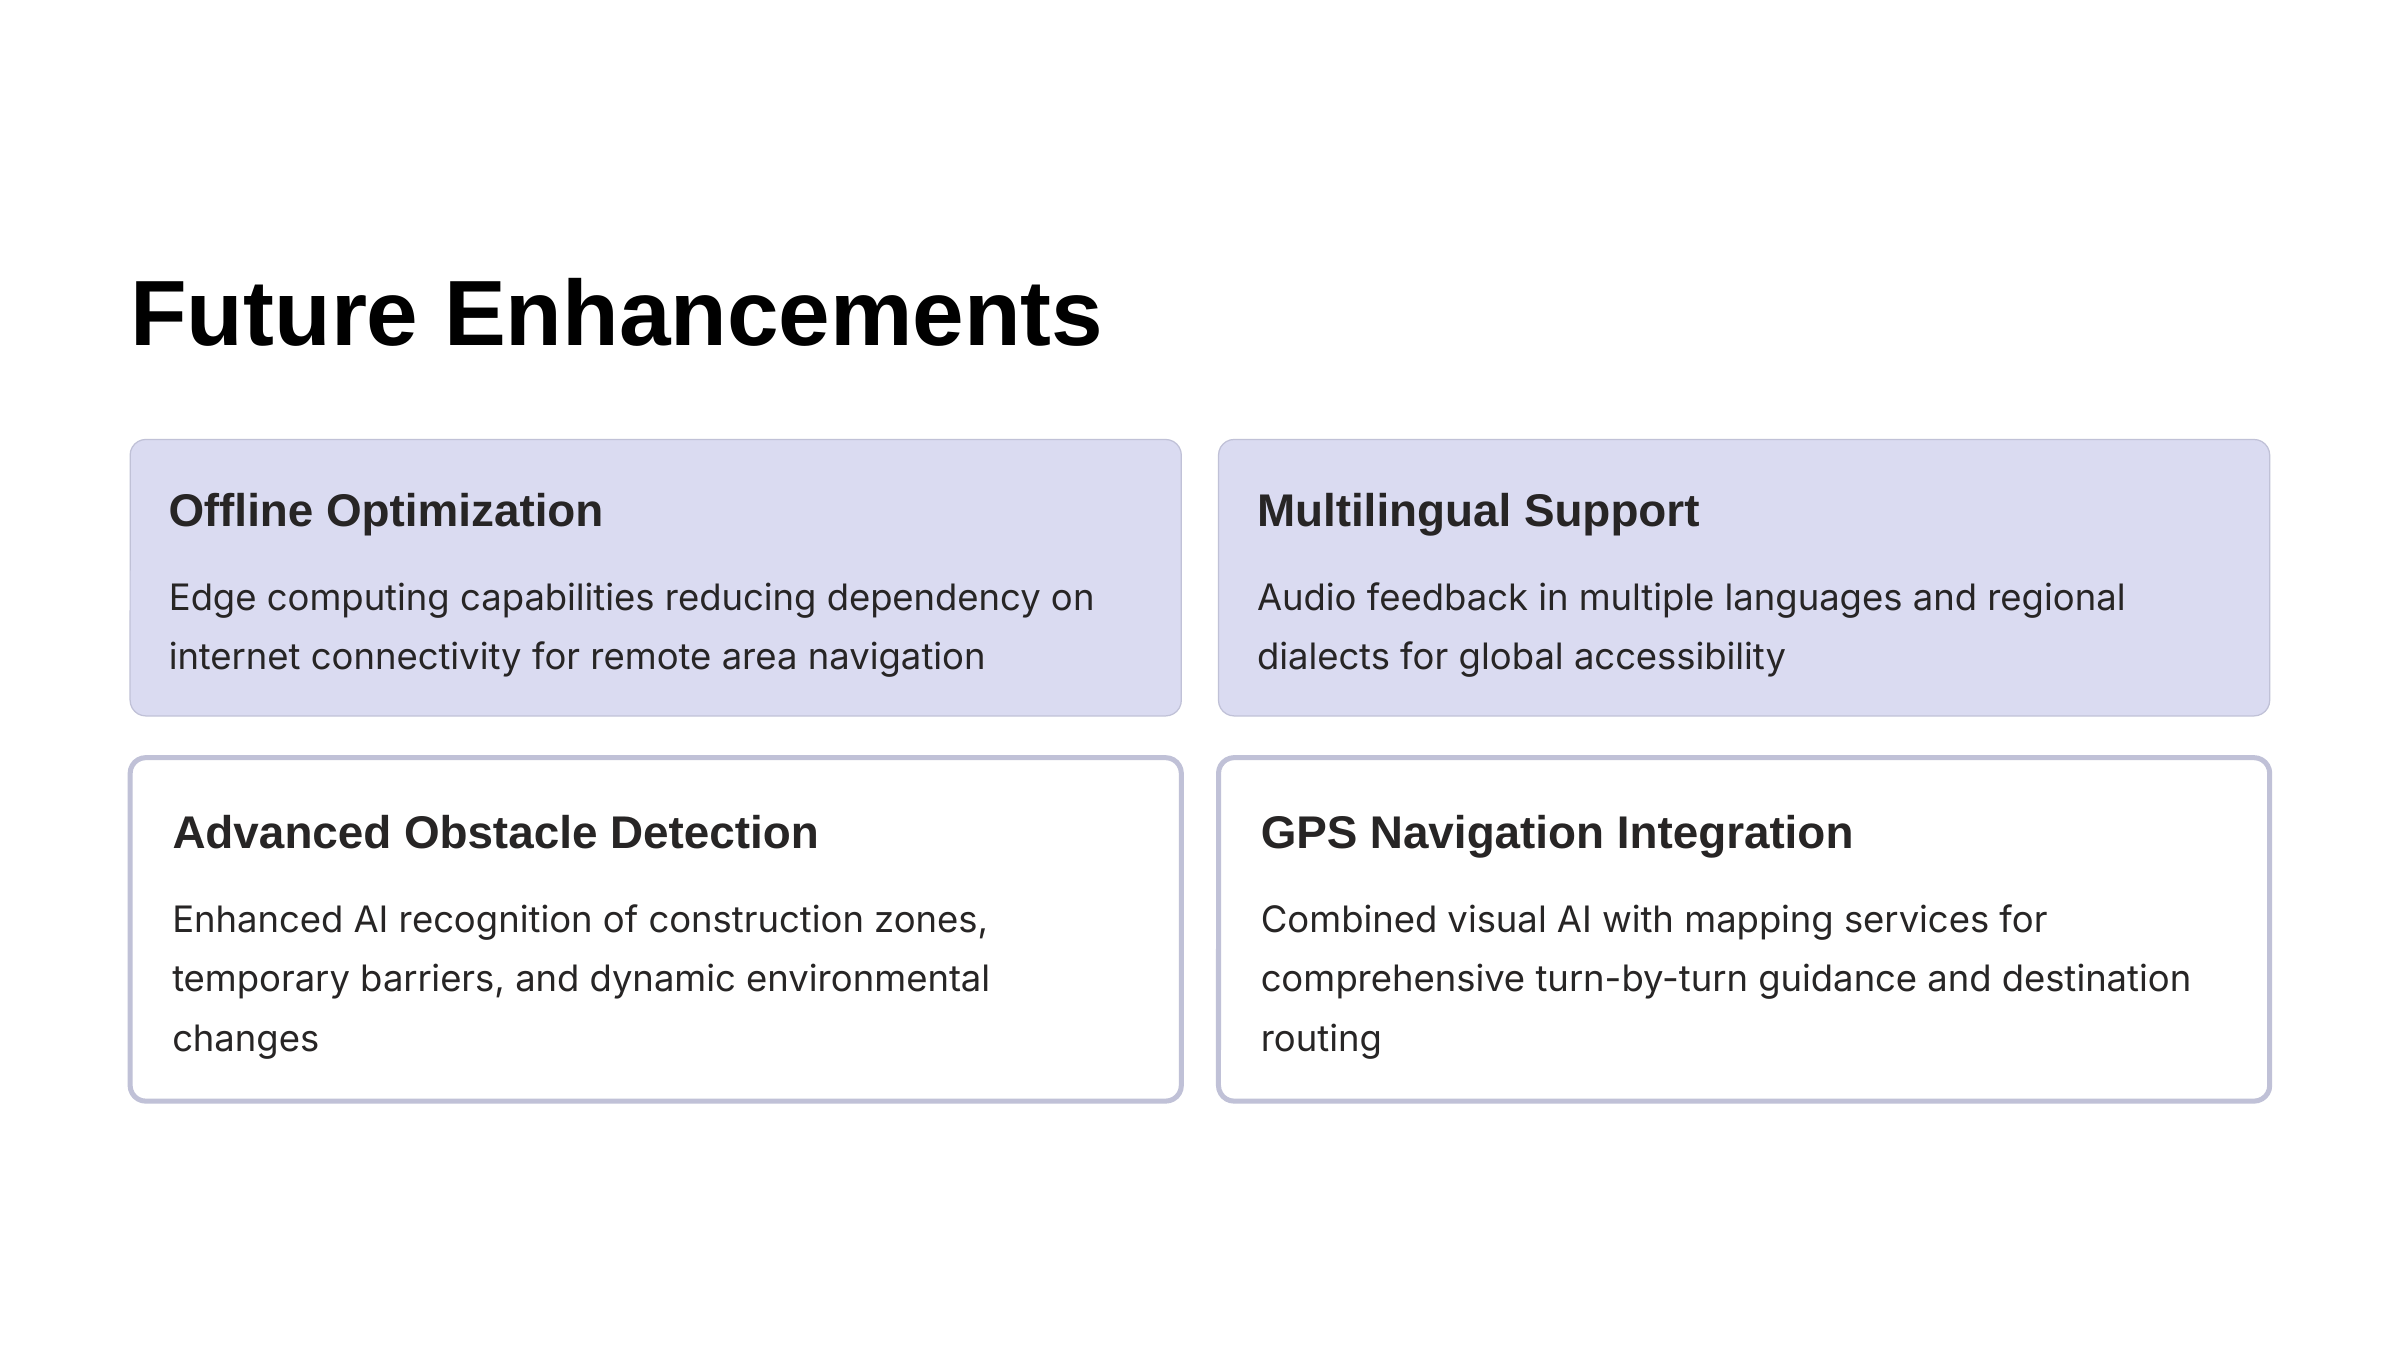

Future Enhancements

Offline Optimization
Multilingual Support
Edge computing capabilities reducing dependency on internet connectivity for remote area navigation
Audio feedback in multiple languages and regional dialects for global accessibility

Advanced Obstacle Detection
GPS Navigation Integration
Enhanced AI recognition of construction zones, temporary barriers, and dynamic environmental changes
Combined visual AI with mapping services for comprehensive turn-by-turn guidance and destination routing